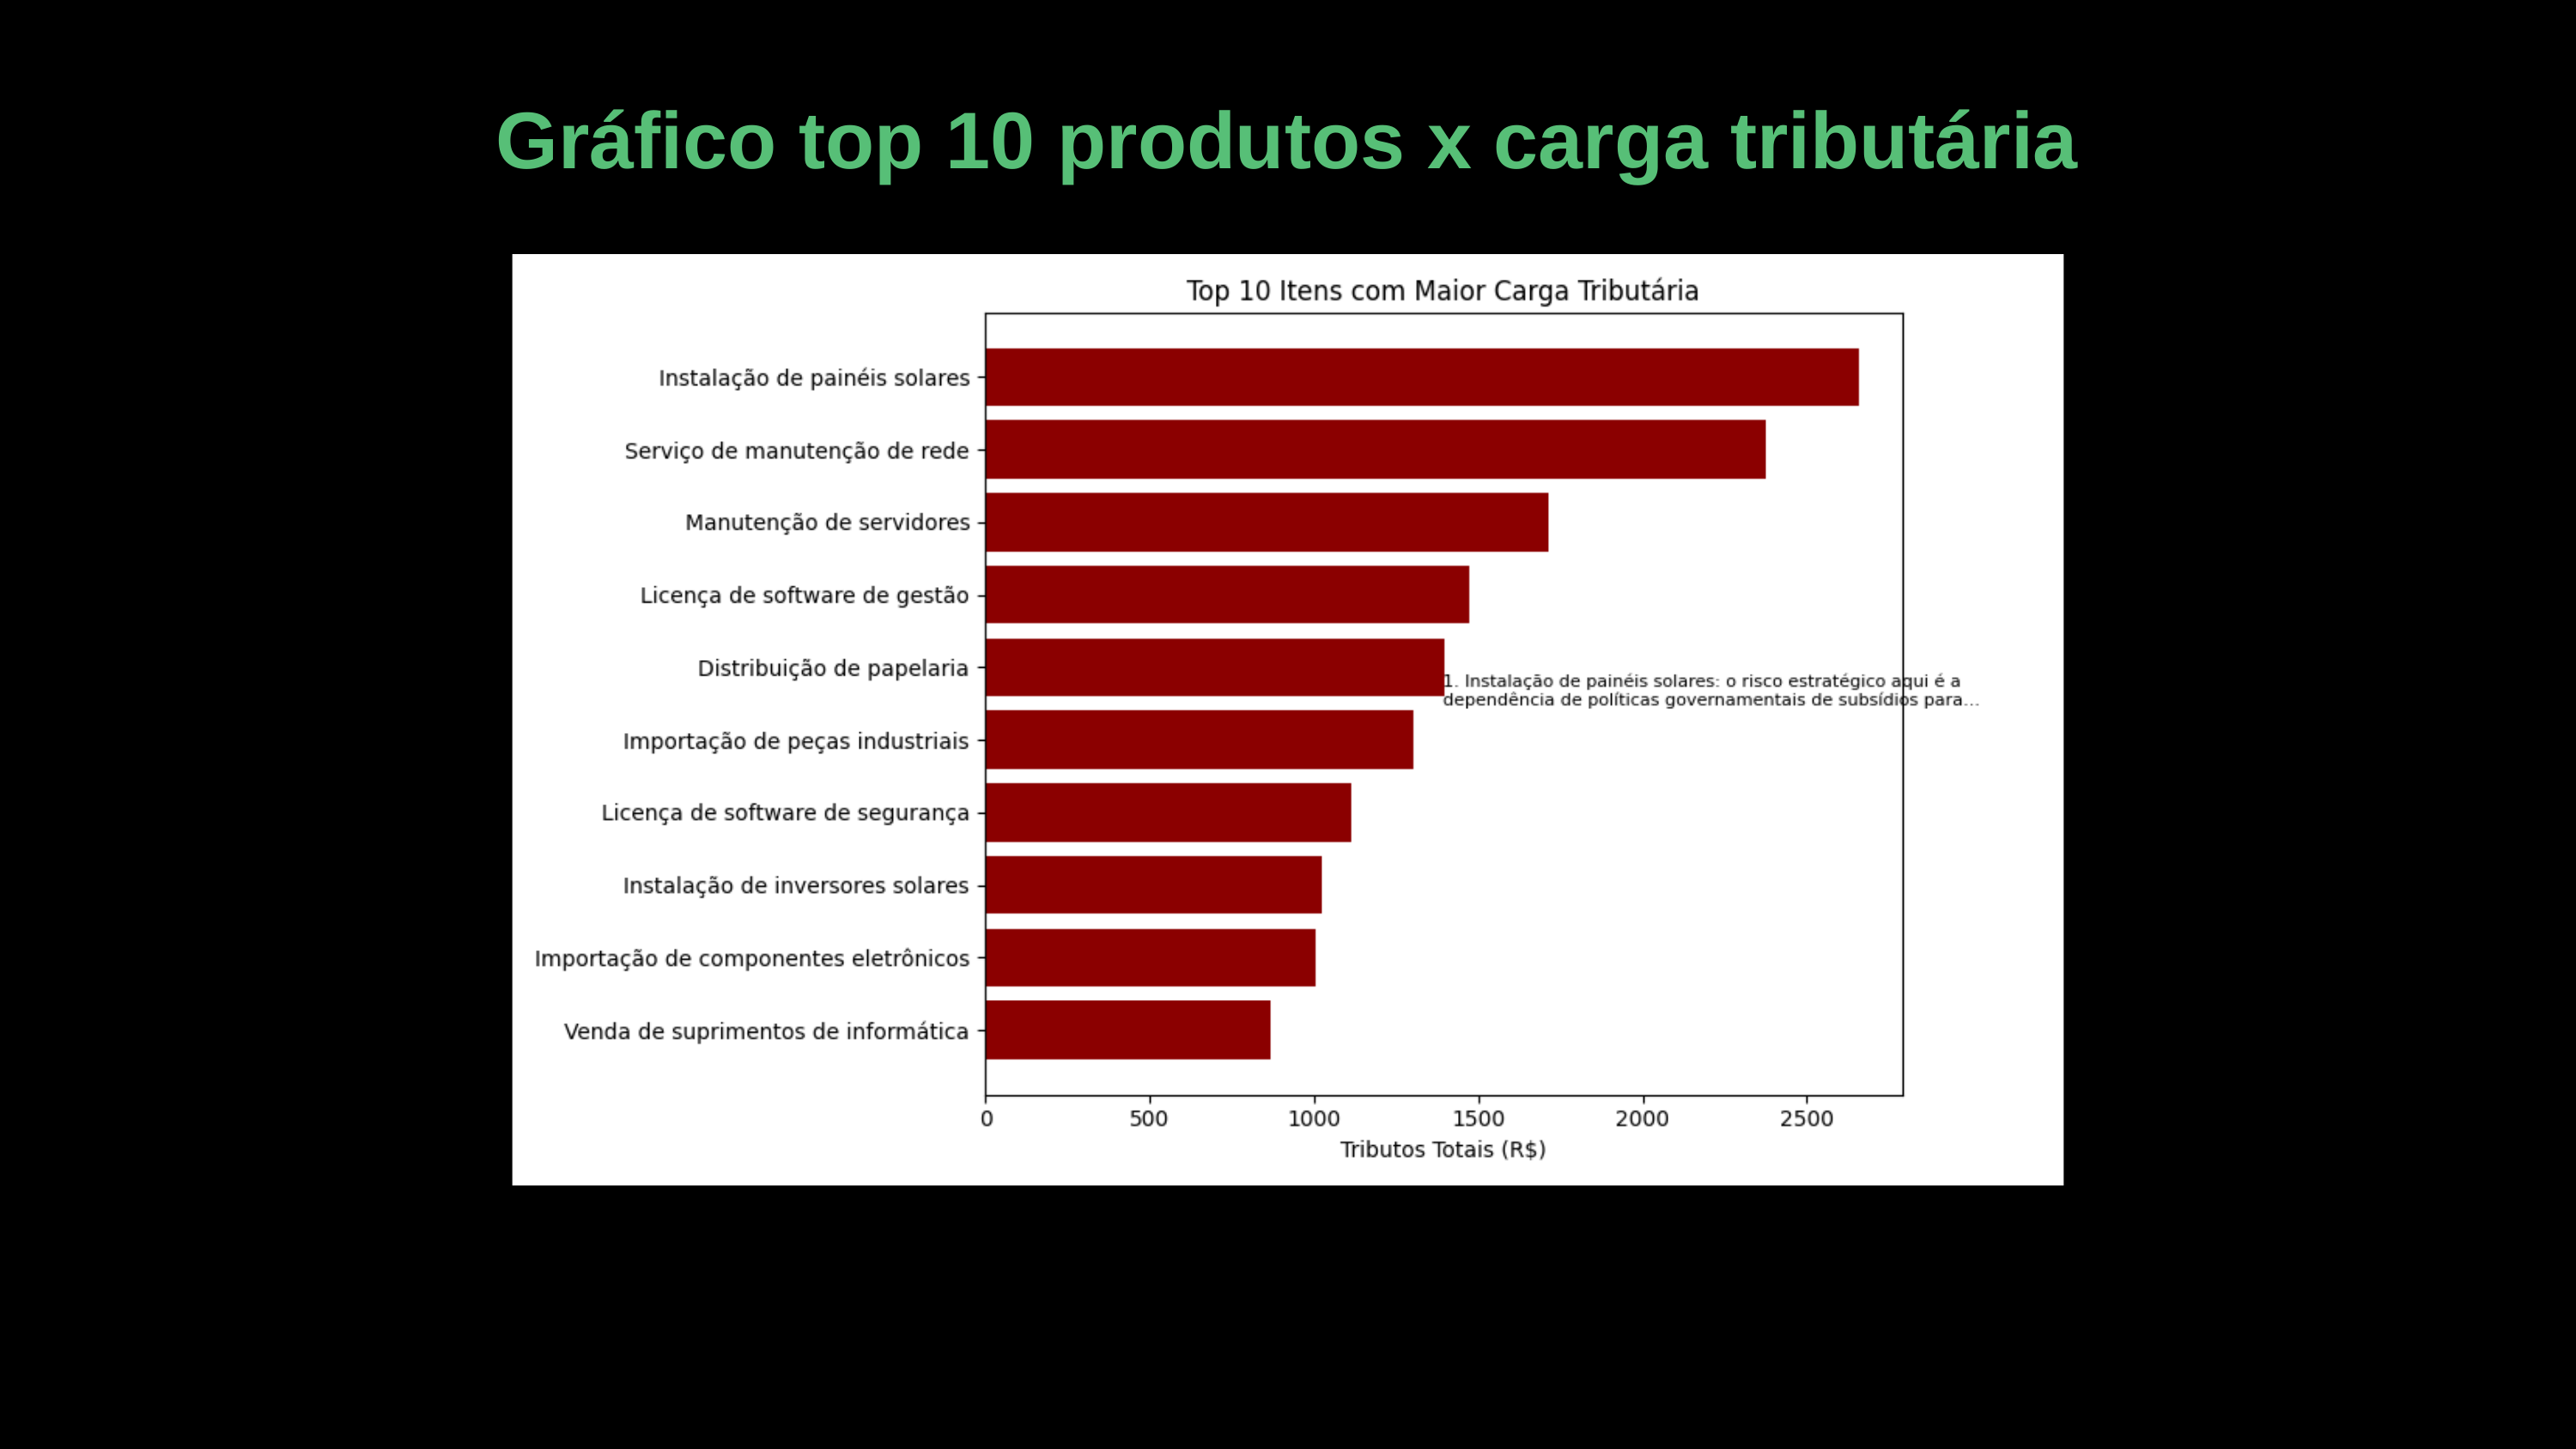

Gráfico top 10 produtos x carga tributária